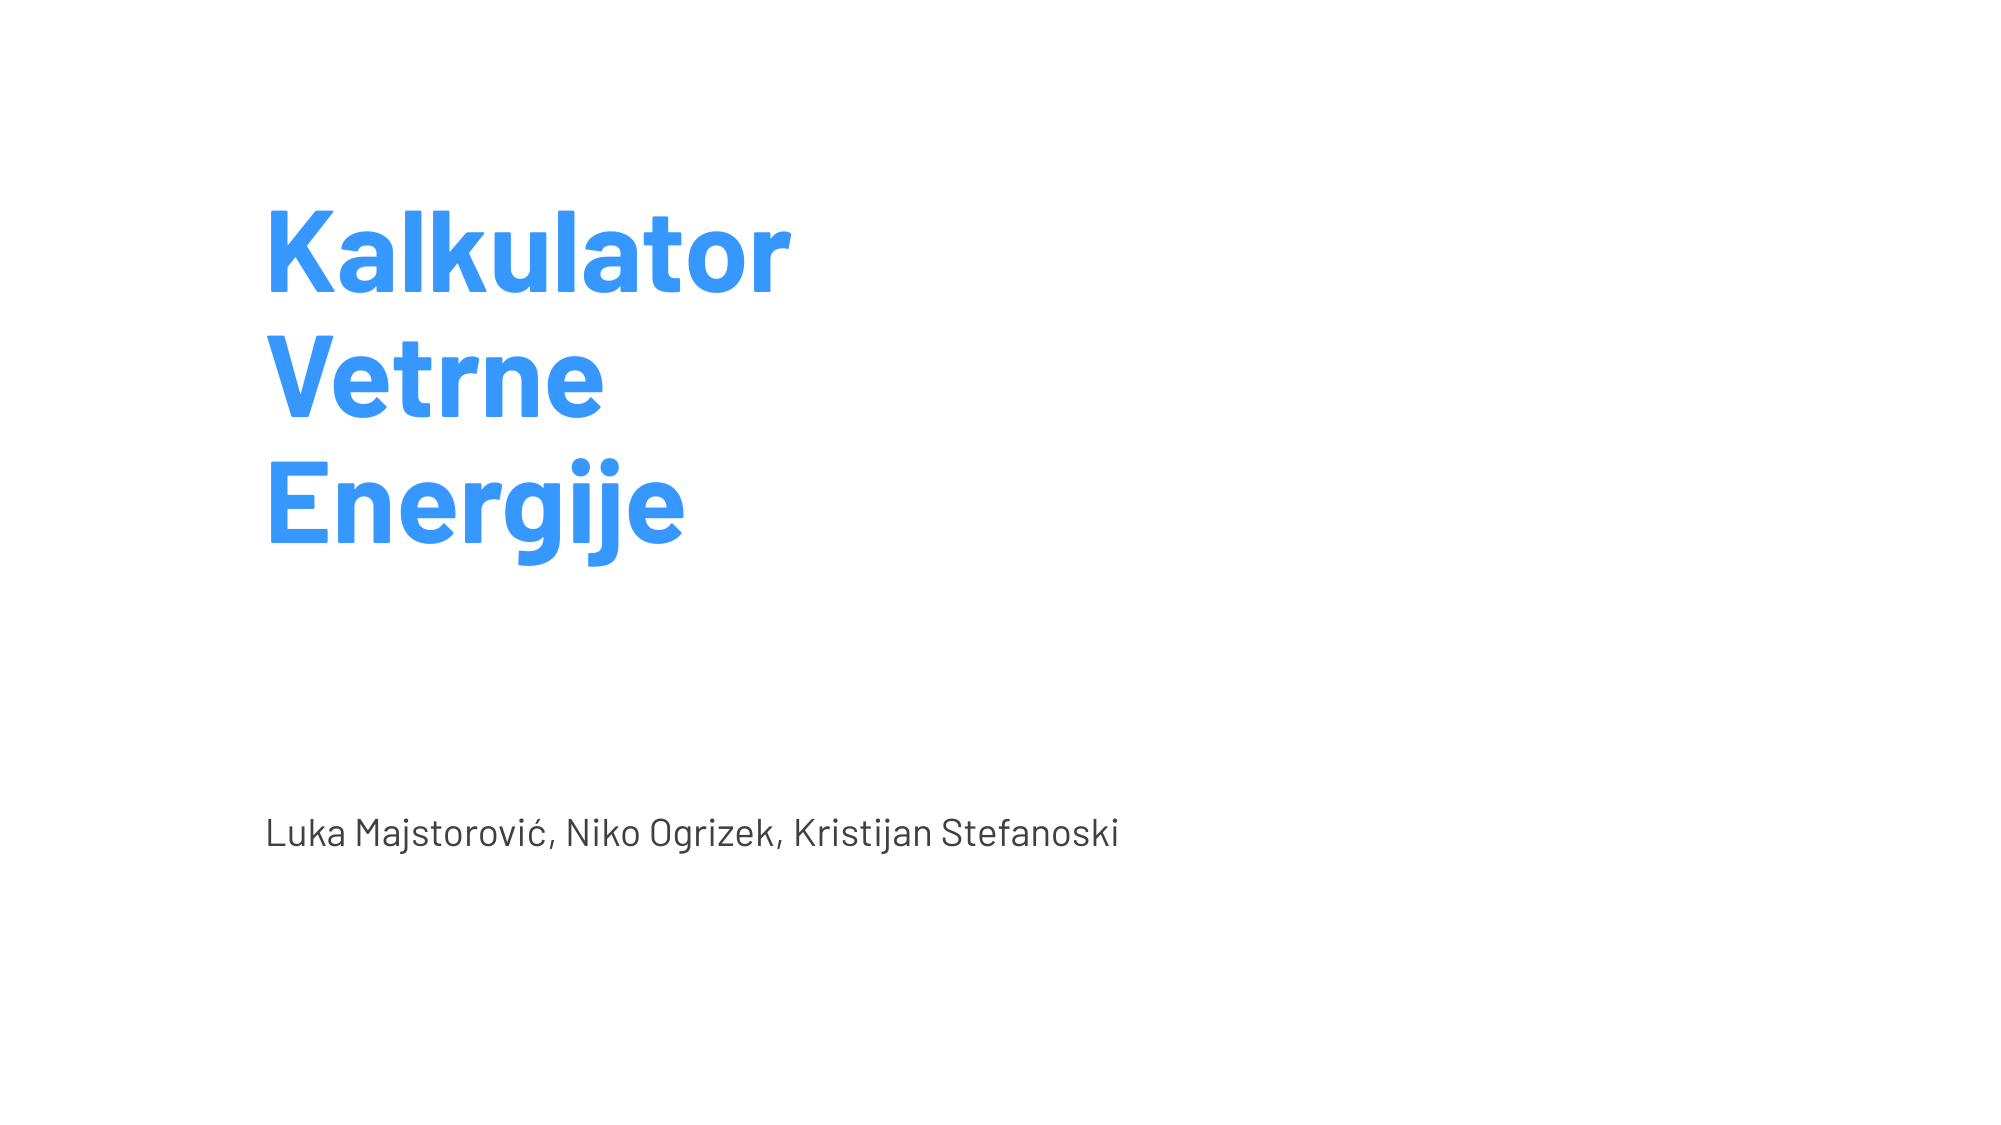

# Kalkulator Vetrne Energije

Luka Majstorović, Niko Ogrizek, Kristijan Stefanoski